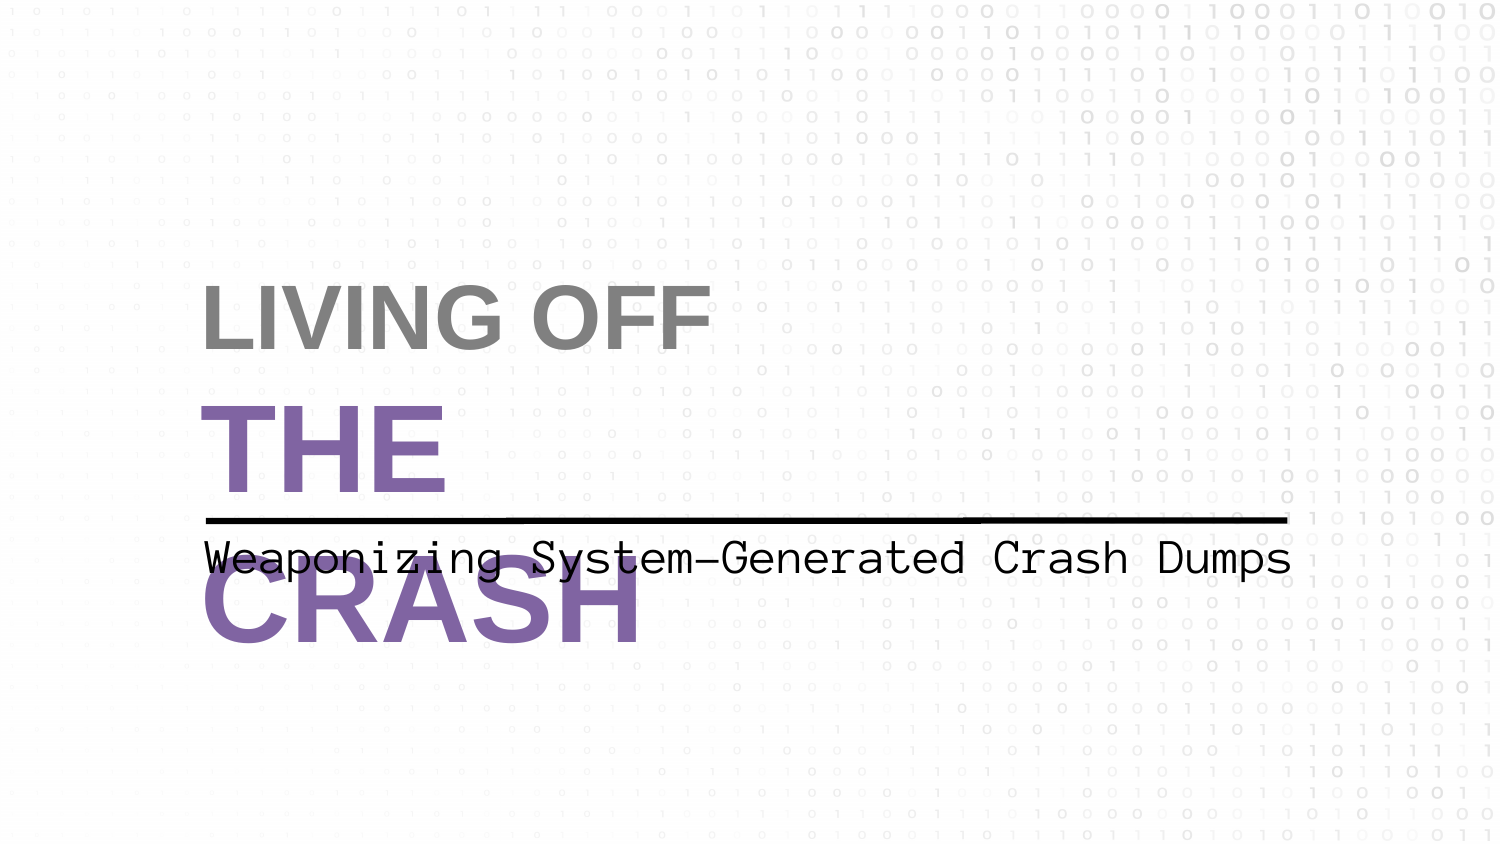

LIVING OFF THE CRASH

Weaponizing System-Generated Crash Dumps